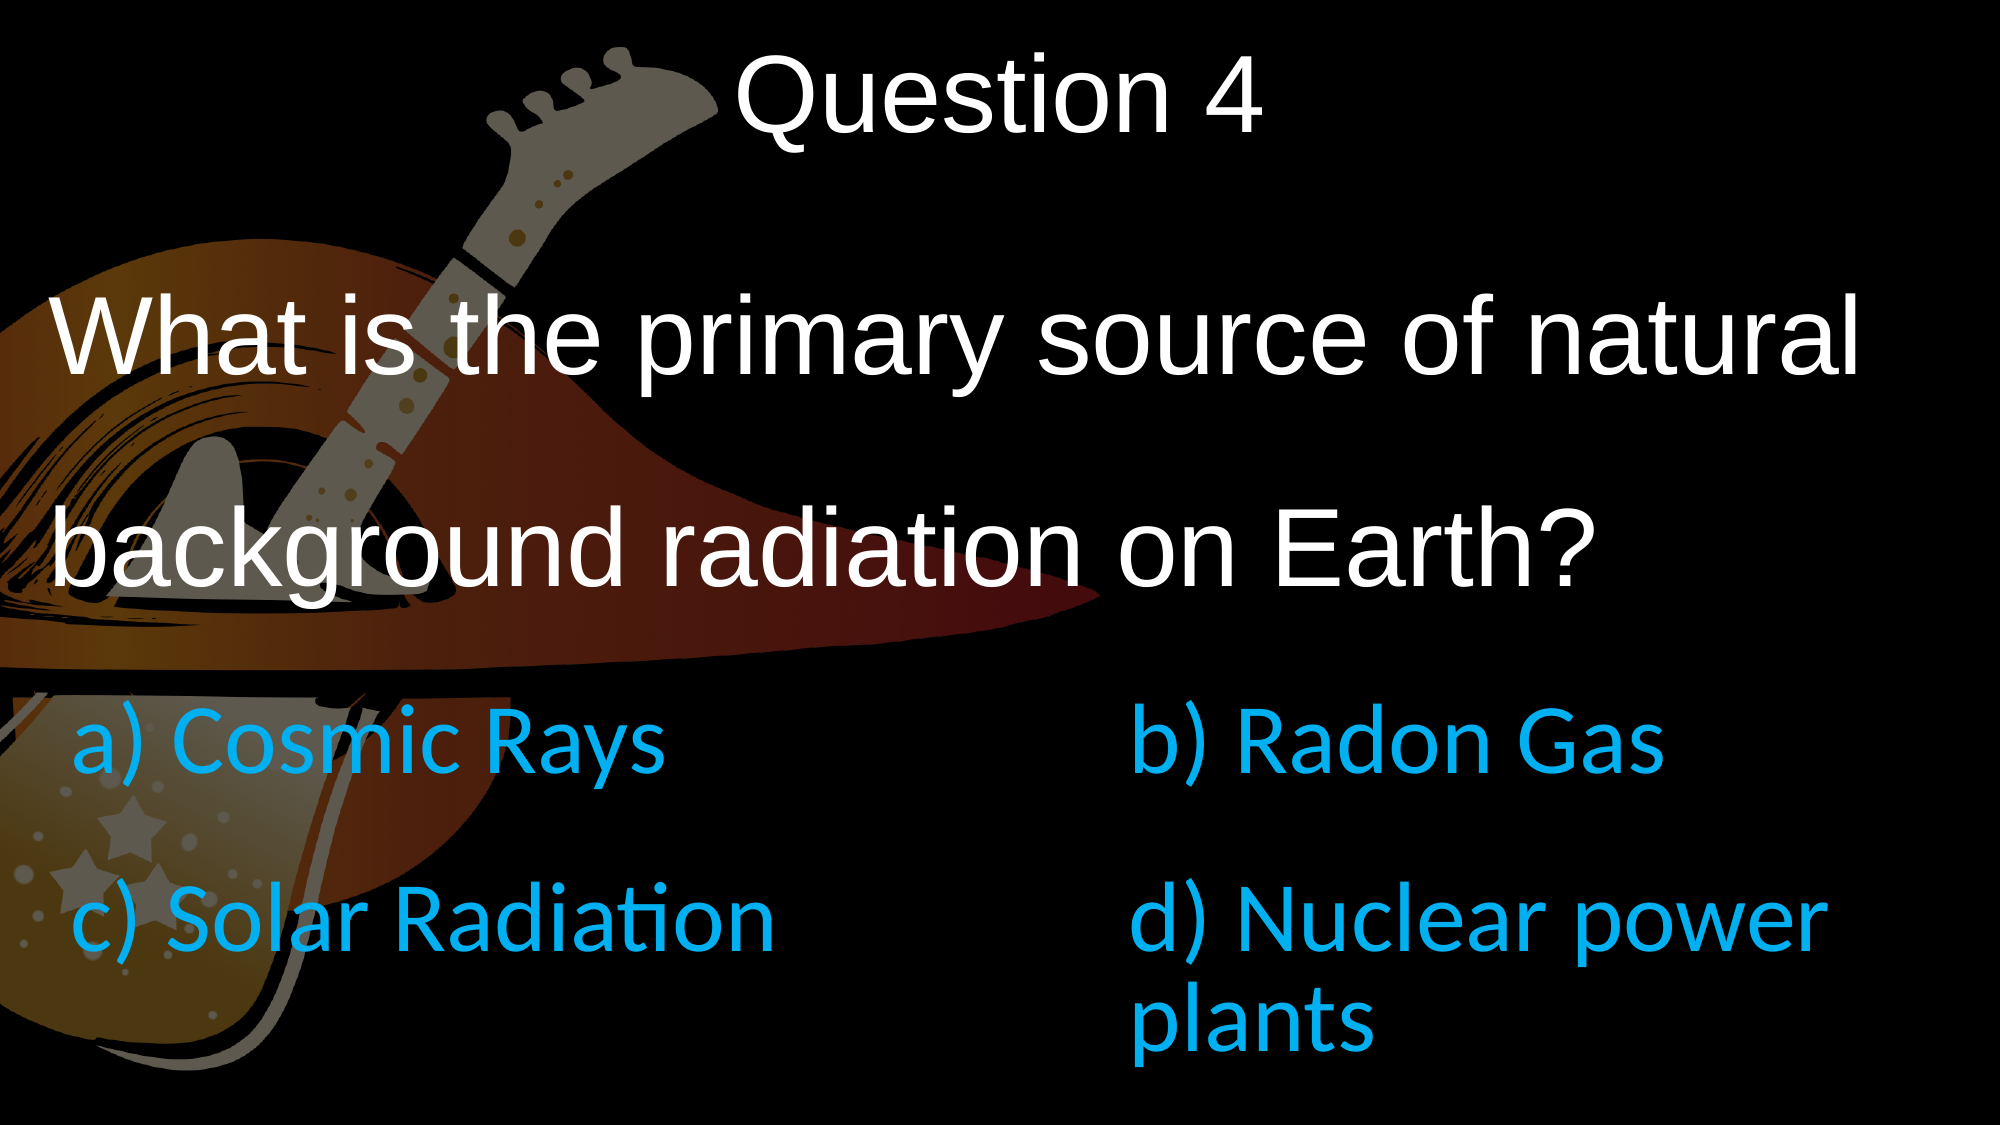

Question 4
What is the primary source of natural background radiation on Earth?
| Cosmic Rays | b) Radon Gas |
| --- | --- |
| c) Solar Radiation | d) Nuclear power plants |